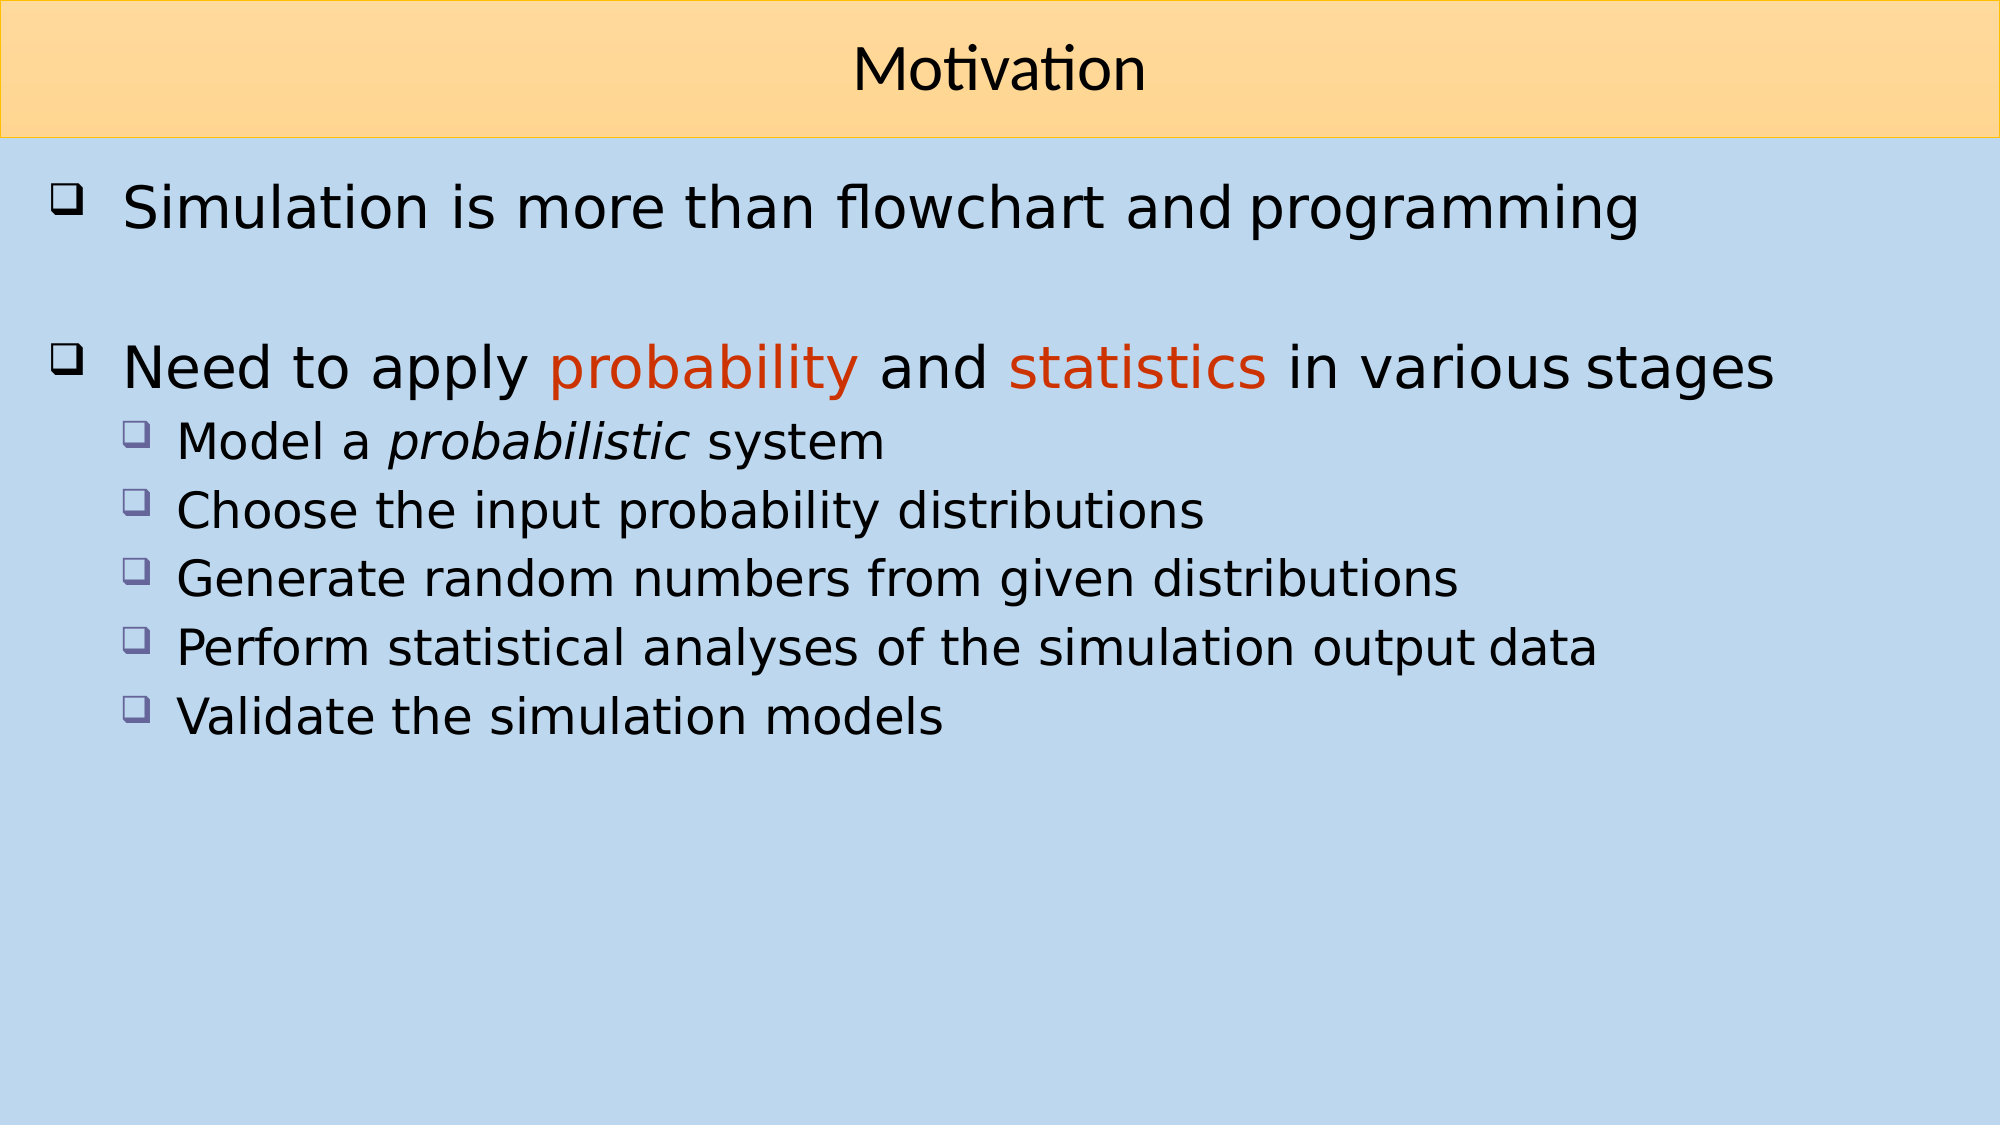

# Motivation
Simulation is more than flowchart and programming

Need to apply probability and statistics in various stages
Model a probabilistic system
Choose the input probability distributions
Generate random numbers from given distributions
Perform statistical analyses of the simulation output data
Validate the simulation models